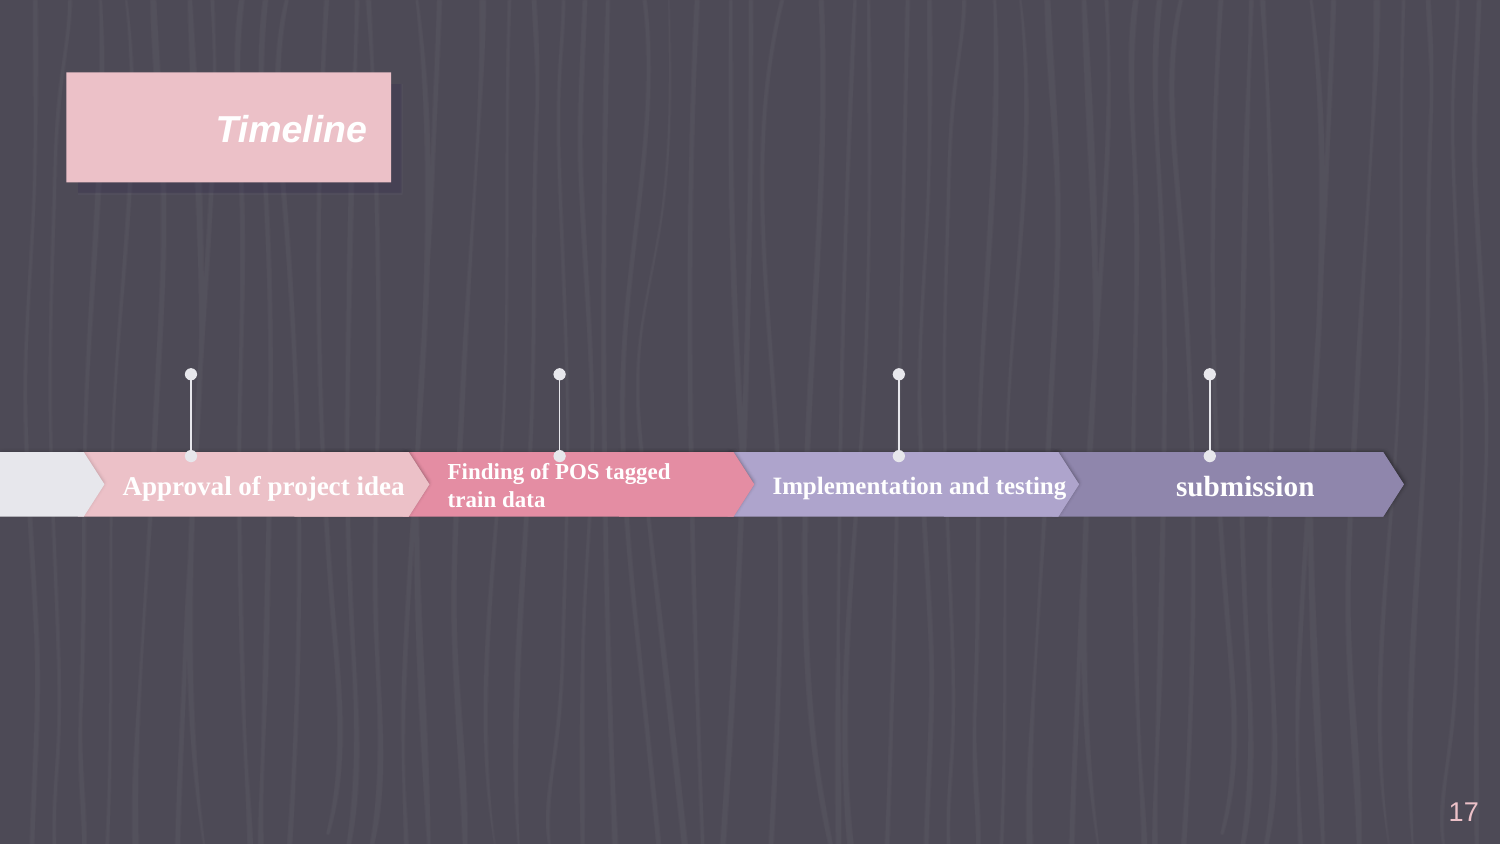

# Timeline

B

Approval of project idea

Finding of POS tagged
train data

Implementation and testing

submission

17